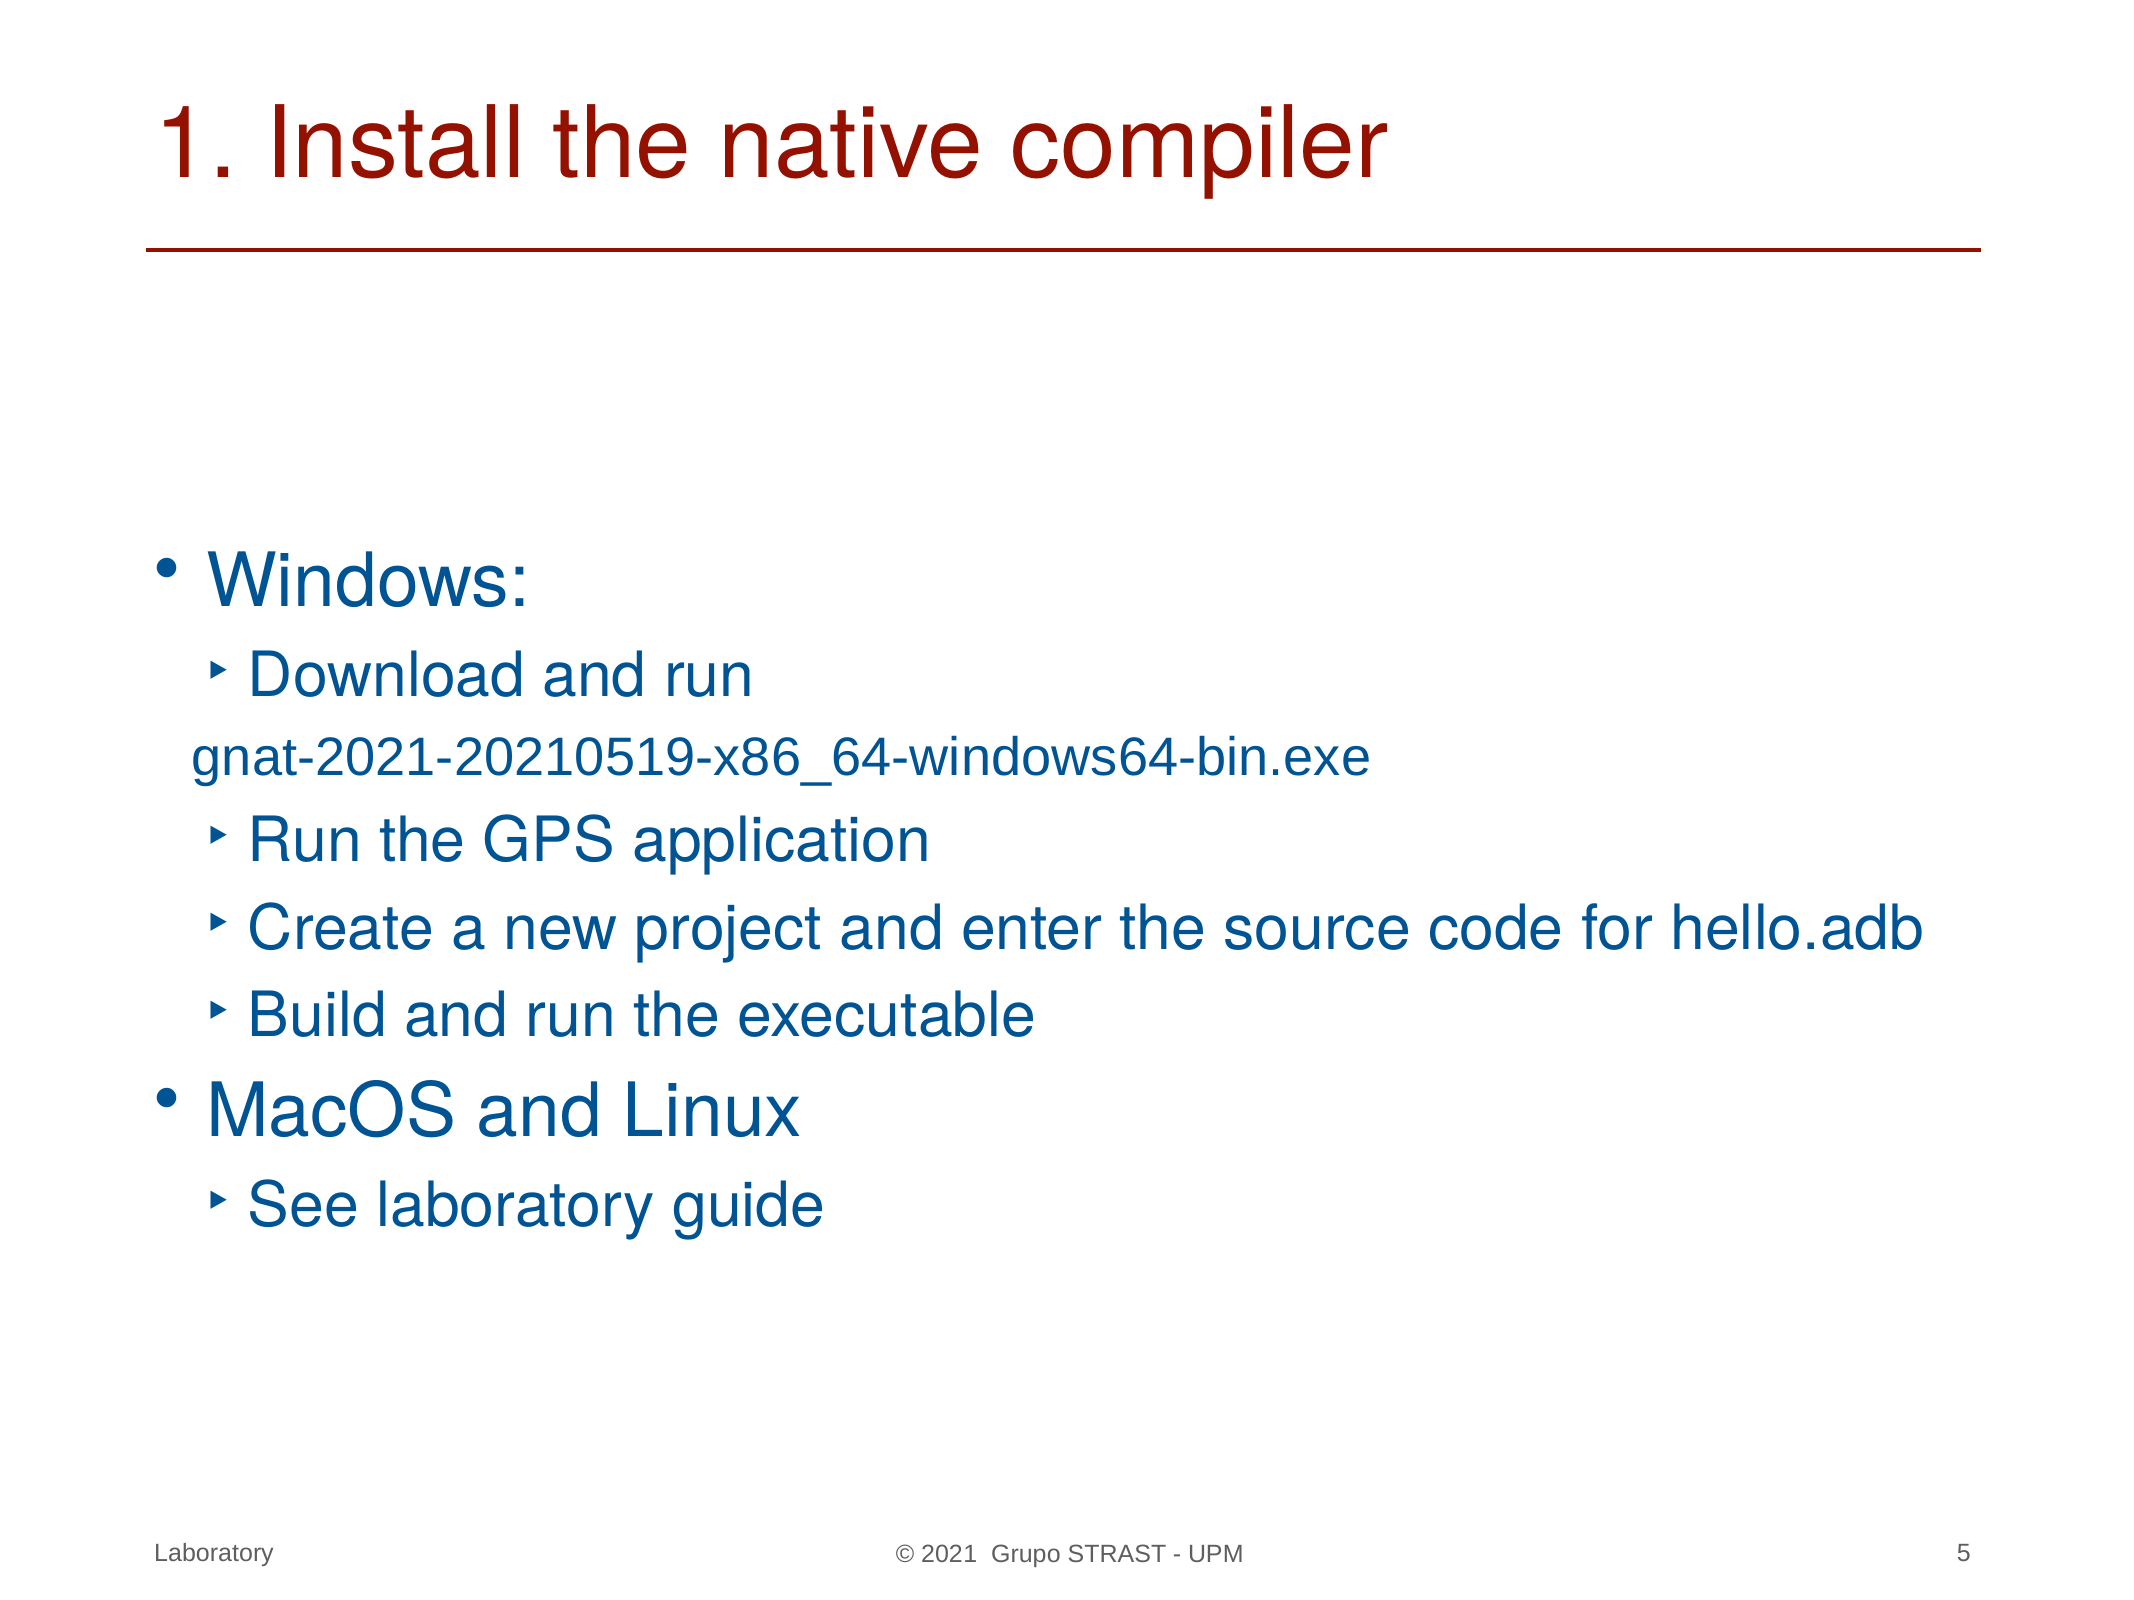

# 1. Install the native compiler
Windows:
Download and run
gnat-2021-20210519-x86_64-windows64-bin.exe
Run the GPS application
Create a new project and enter the source code for hello.adb
Build and run the executable
MacOS and Linux
See laboratory guide
Laboratory
5